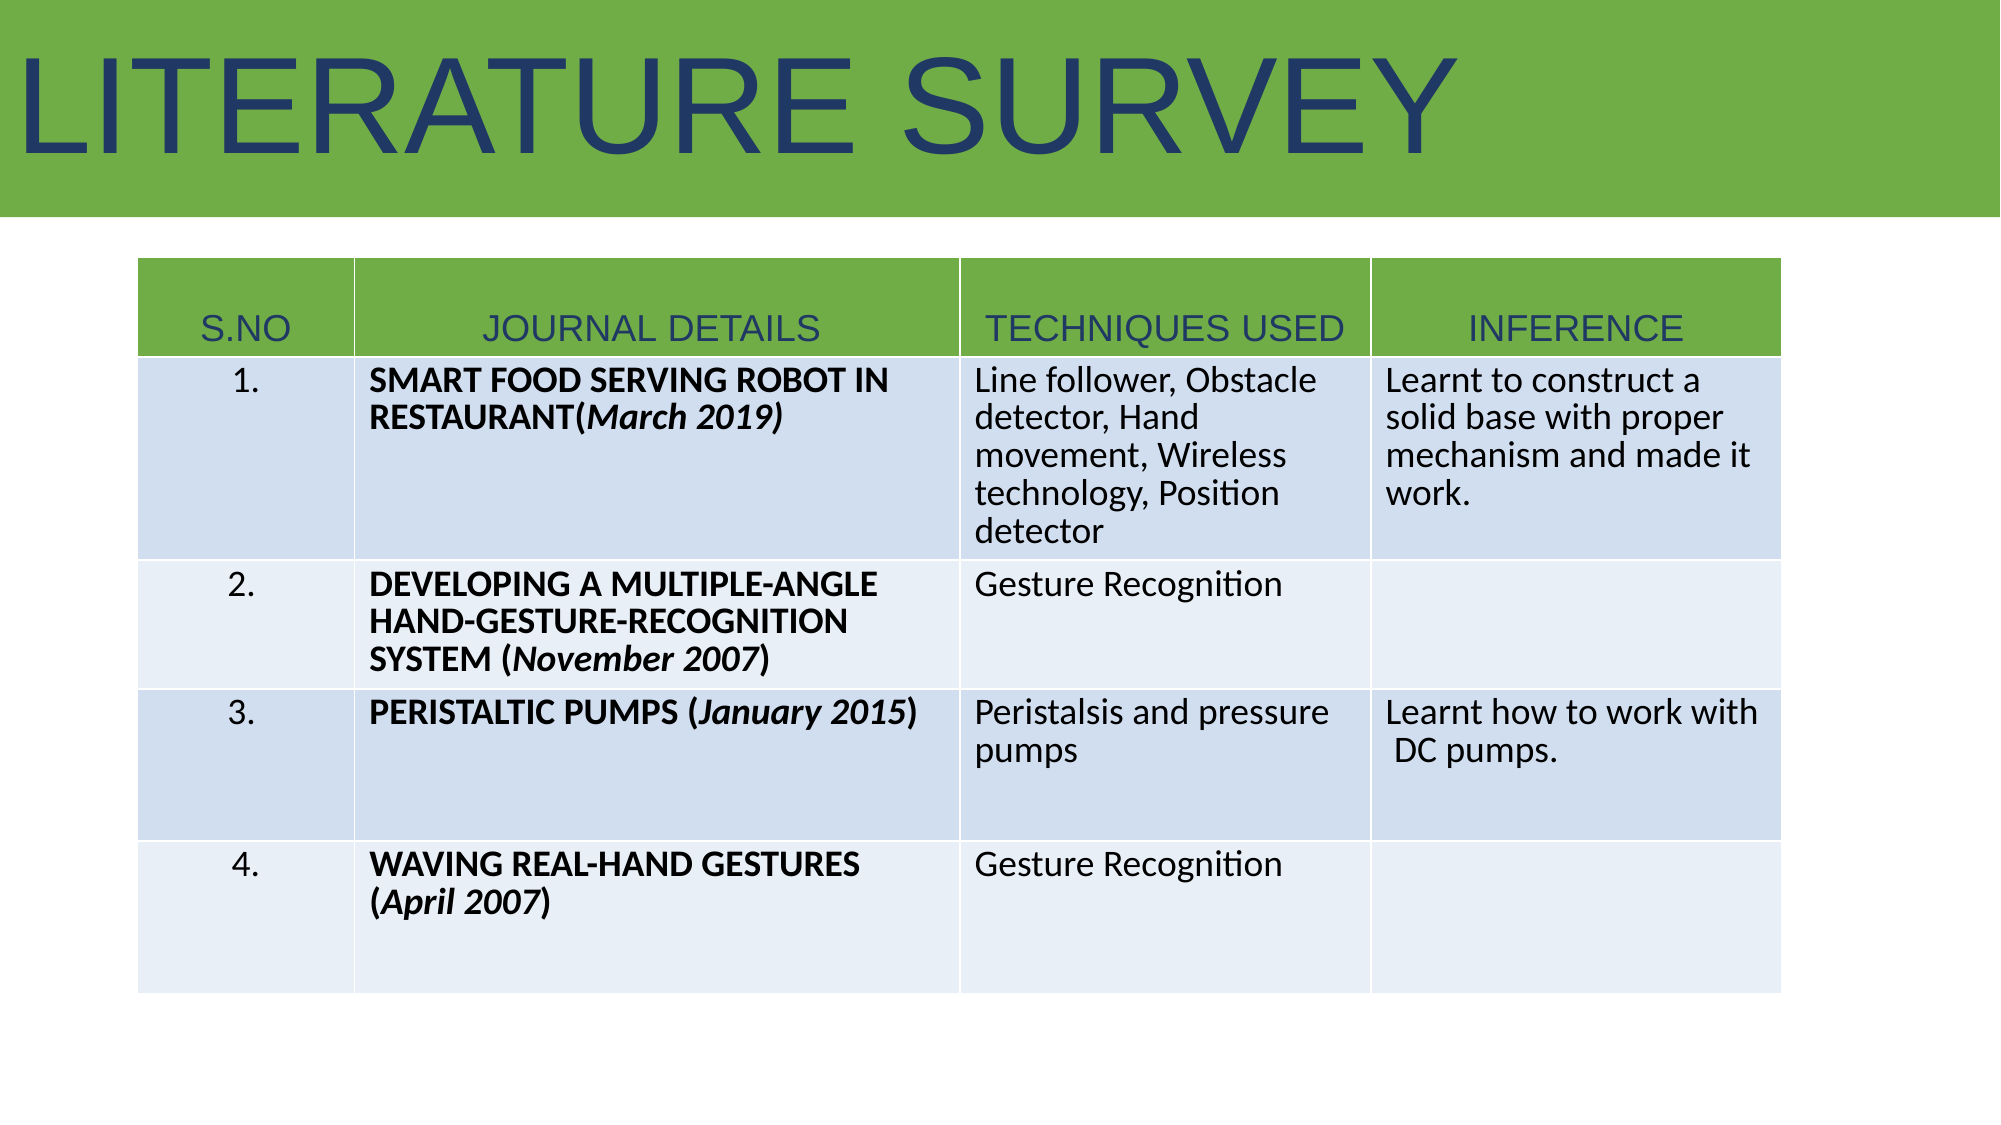

# LITERATURE SURVEY
| S.NO | JOURNAL DETAILS | TECHNIQUES USED | INFERENCE |
| --- | --- | --- | --- |
| 1. | SMART FOOD SERVING ROBOT IN RESTAURANT(March 2019) | Line follower, Obstacle detector, Hand movement, Wireless technology, Position detector | Learnt to construct a solid base with proper mechanism and made it work. |
| 2. | DEVELOPING A MULTIPLE-ANGLE HAND-GESTURE-RECOGNITION SYSTEM (November 2007) | Gesture Recognition |  |
| 3. | PERISTALTIC PUMPS (January 2015) | Peristalsis and pressure pumps | Learnt how to work with DC pumps. |
| 4. | WAVING REAL-HAND GESTURES (April 2007) | Gesture Recognition |  |